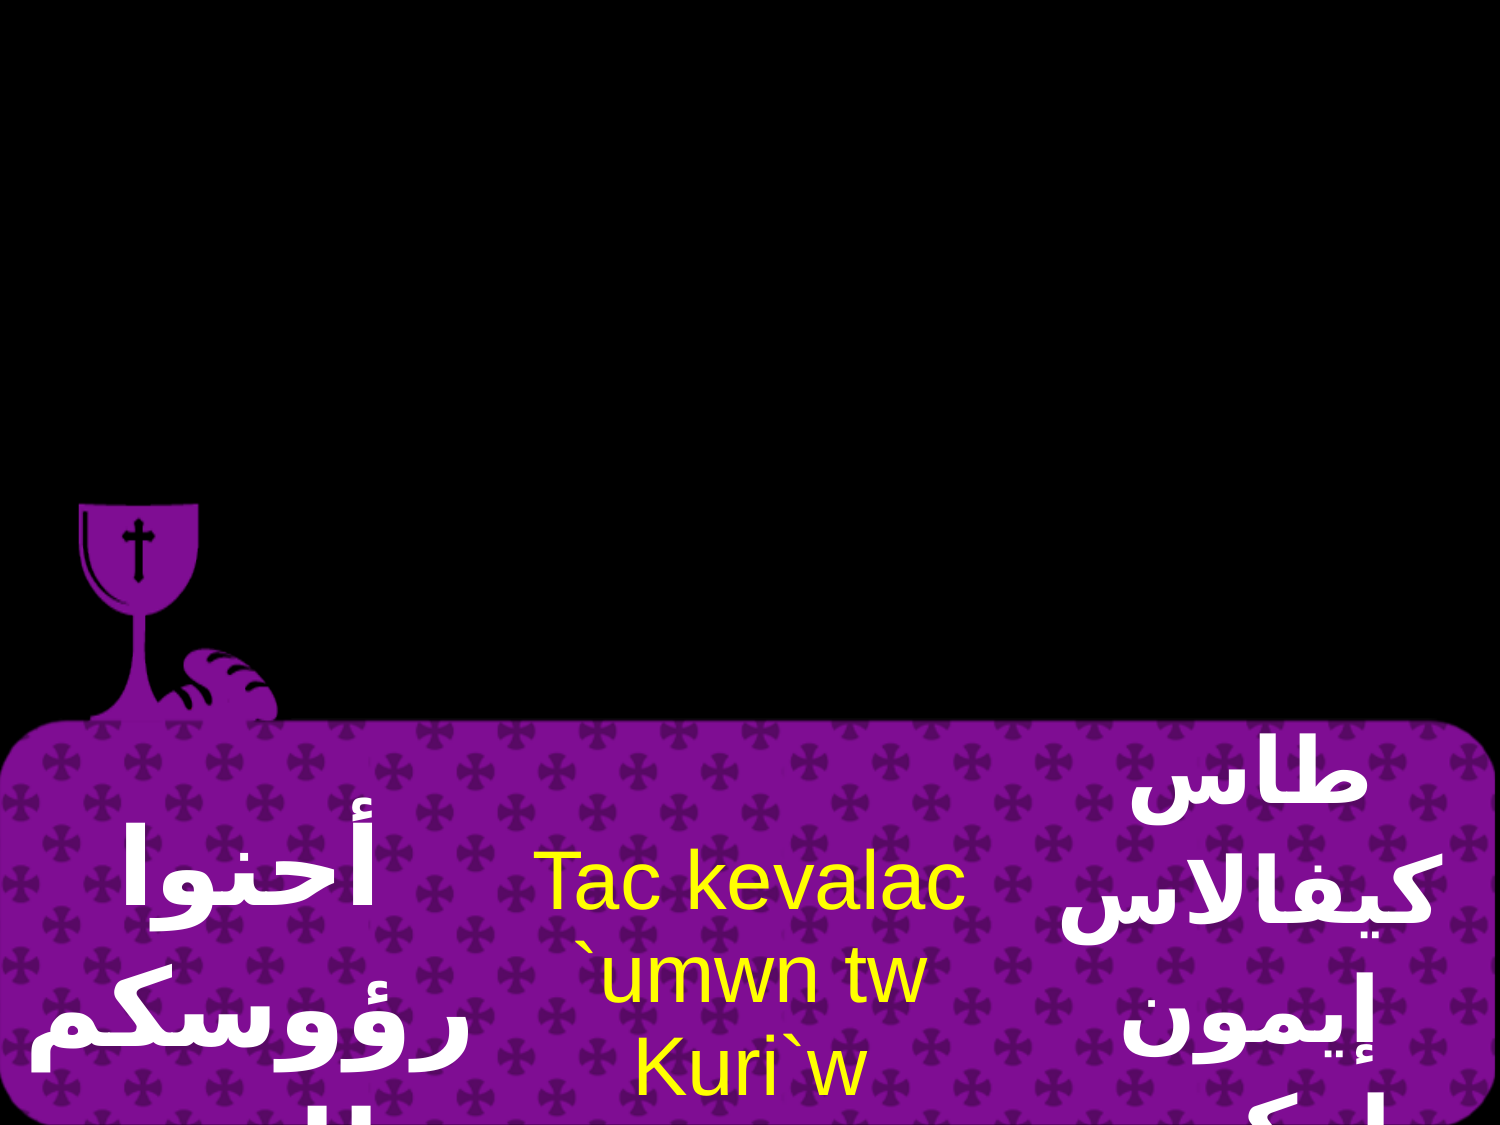

| أحنوا رؤوسكم للرب | Tac kevalac `umwn tw Kuri`w `klinate | طاس كيفالاس إيمون طوكيريو إكليناتي |
| --- | --- | --- |